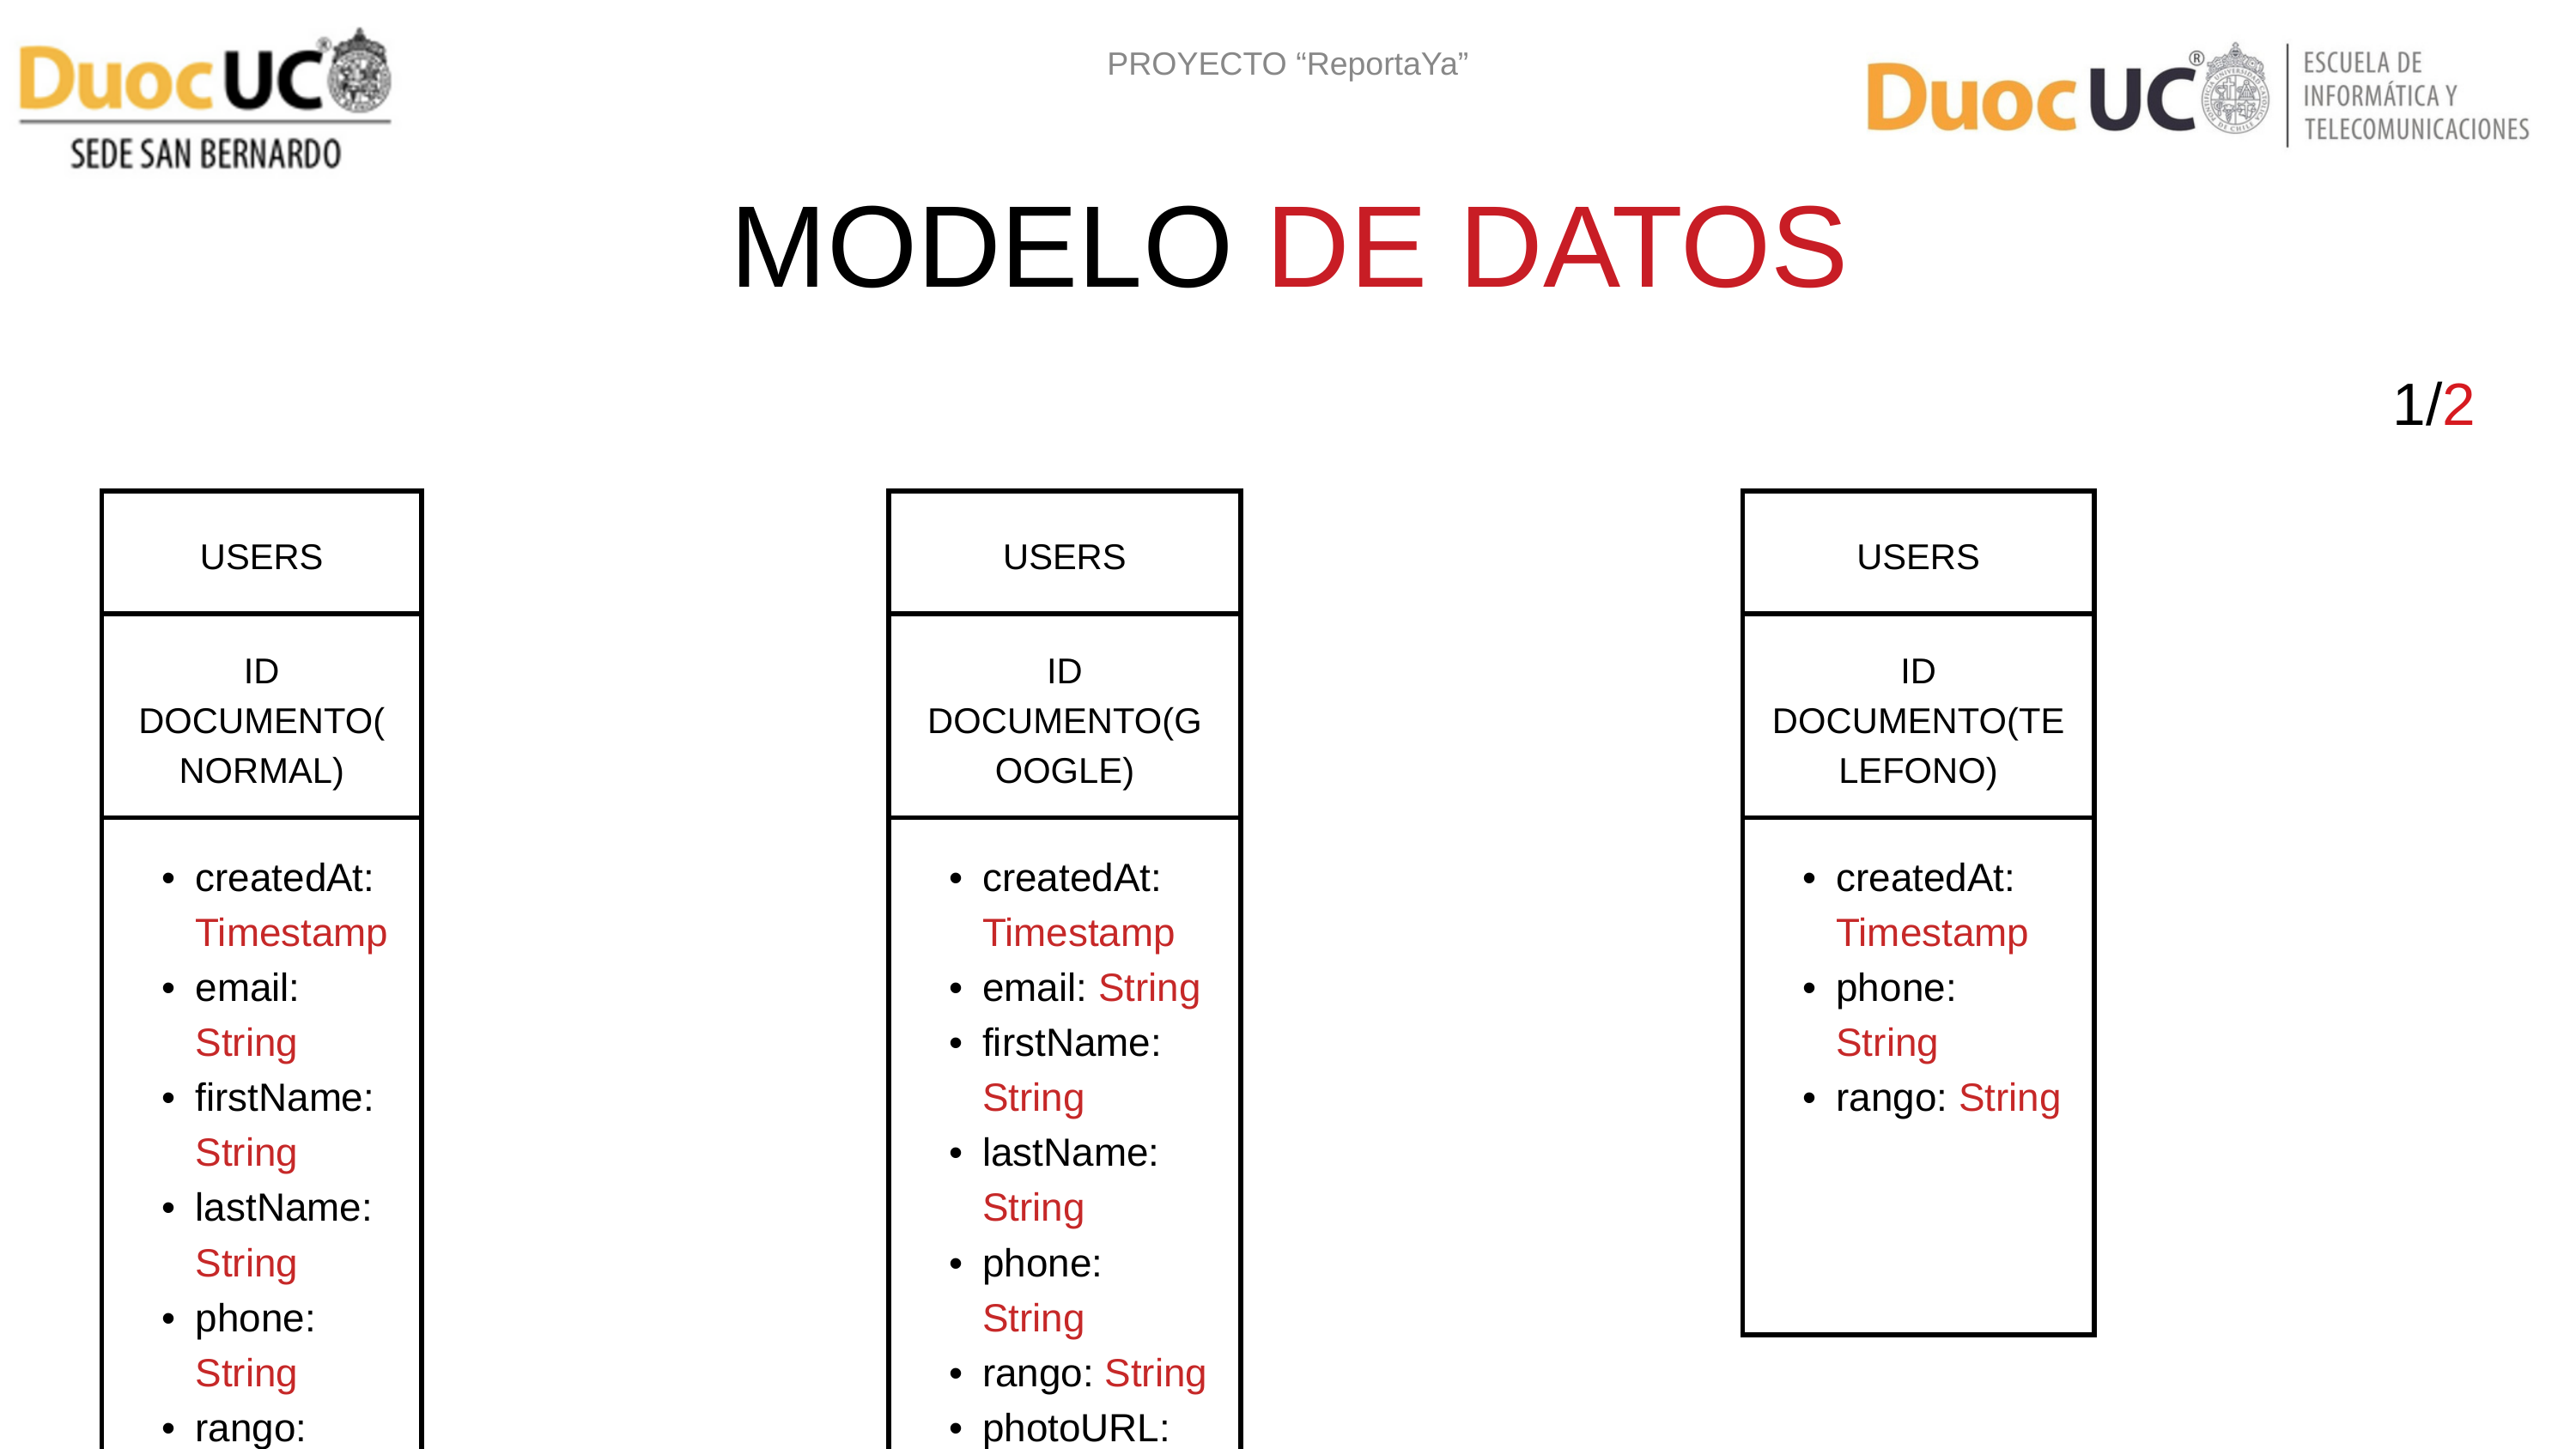

PROYECTO “ReportaYa”
MODELO DE DATOS
1/2
| USERS |
| --- |
| ID DOCUMENTO(NORMAL) |
| createdAt: Timestamp email: String firstName: String lastName: String phone: String rango: String |
| USERS |
| --- |
| ID DOCUMENTO(GOOGLE) |
| createdAt: Timestamp email: String firstName: String lastName: String phone: String rango: String photoURL: String |
| USERS |
| --- |
| ID DOCUMENTO(TELEFONO) |
| createdAt: Timestamp phone: String rango: String |